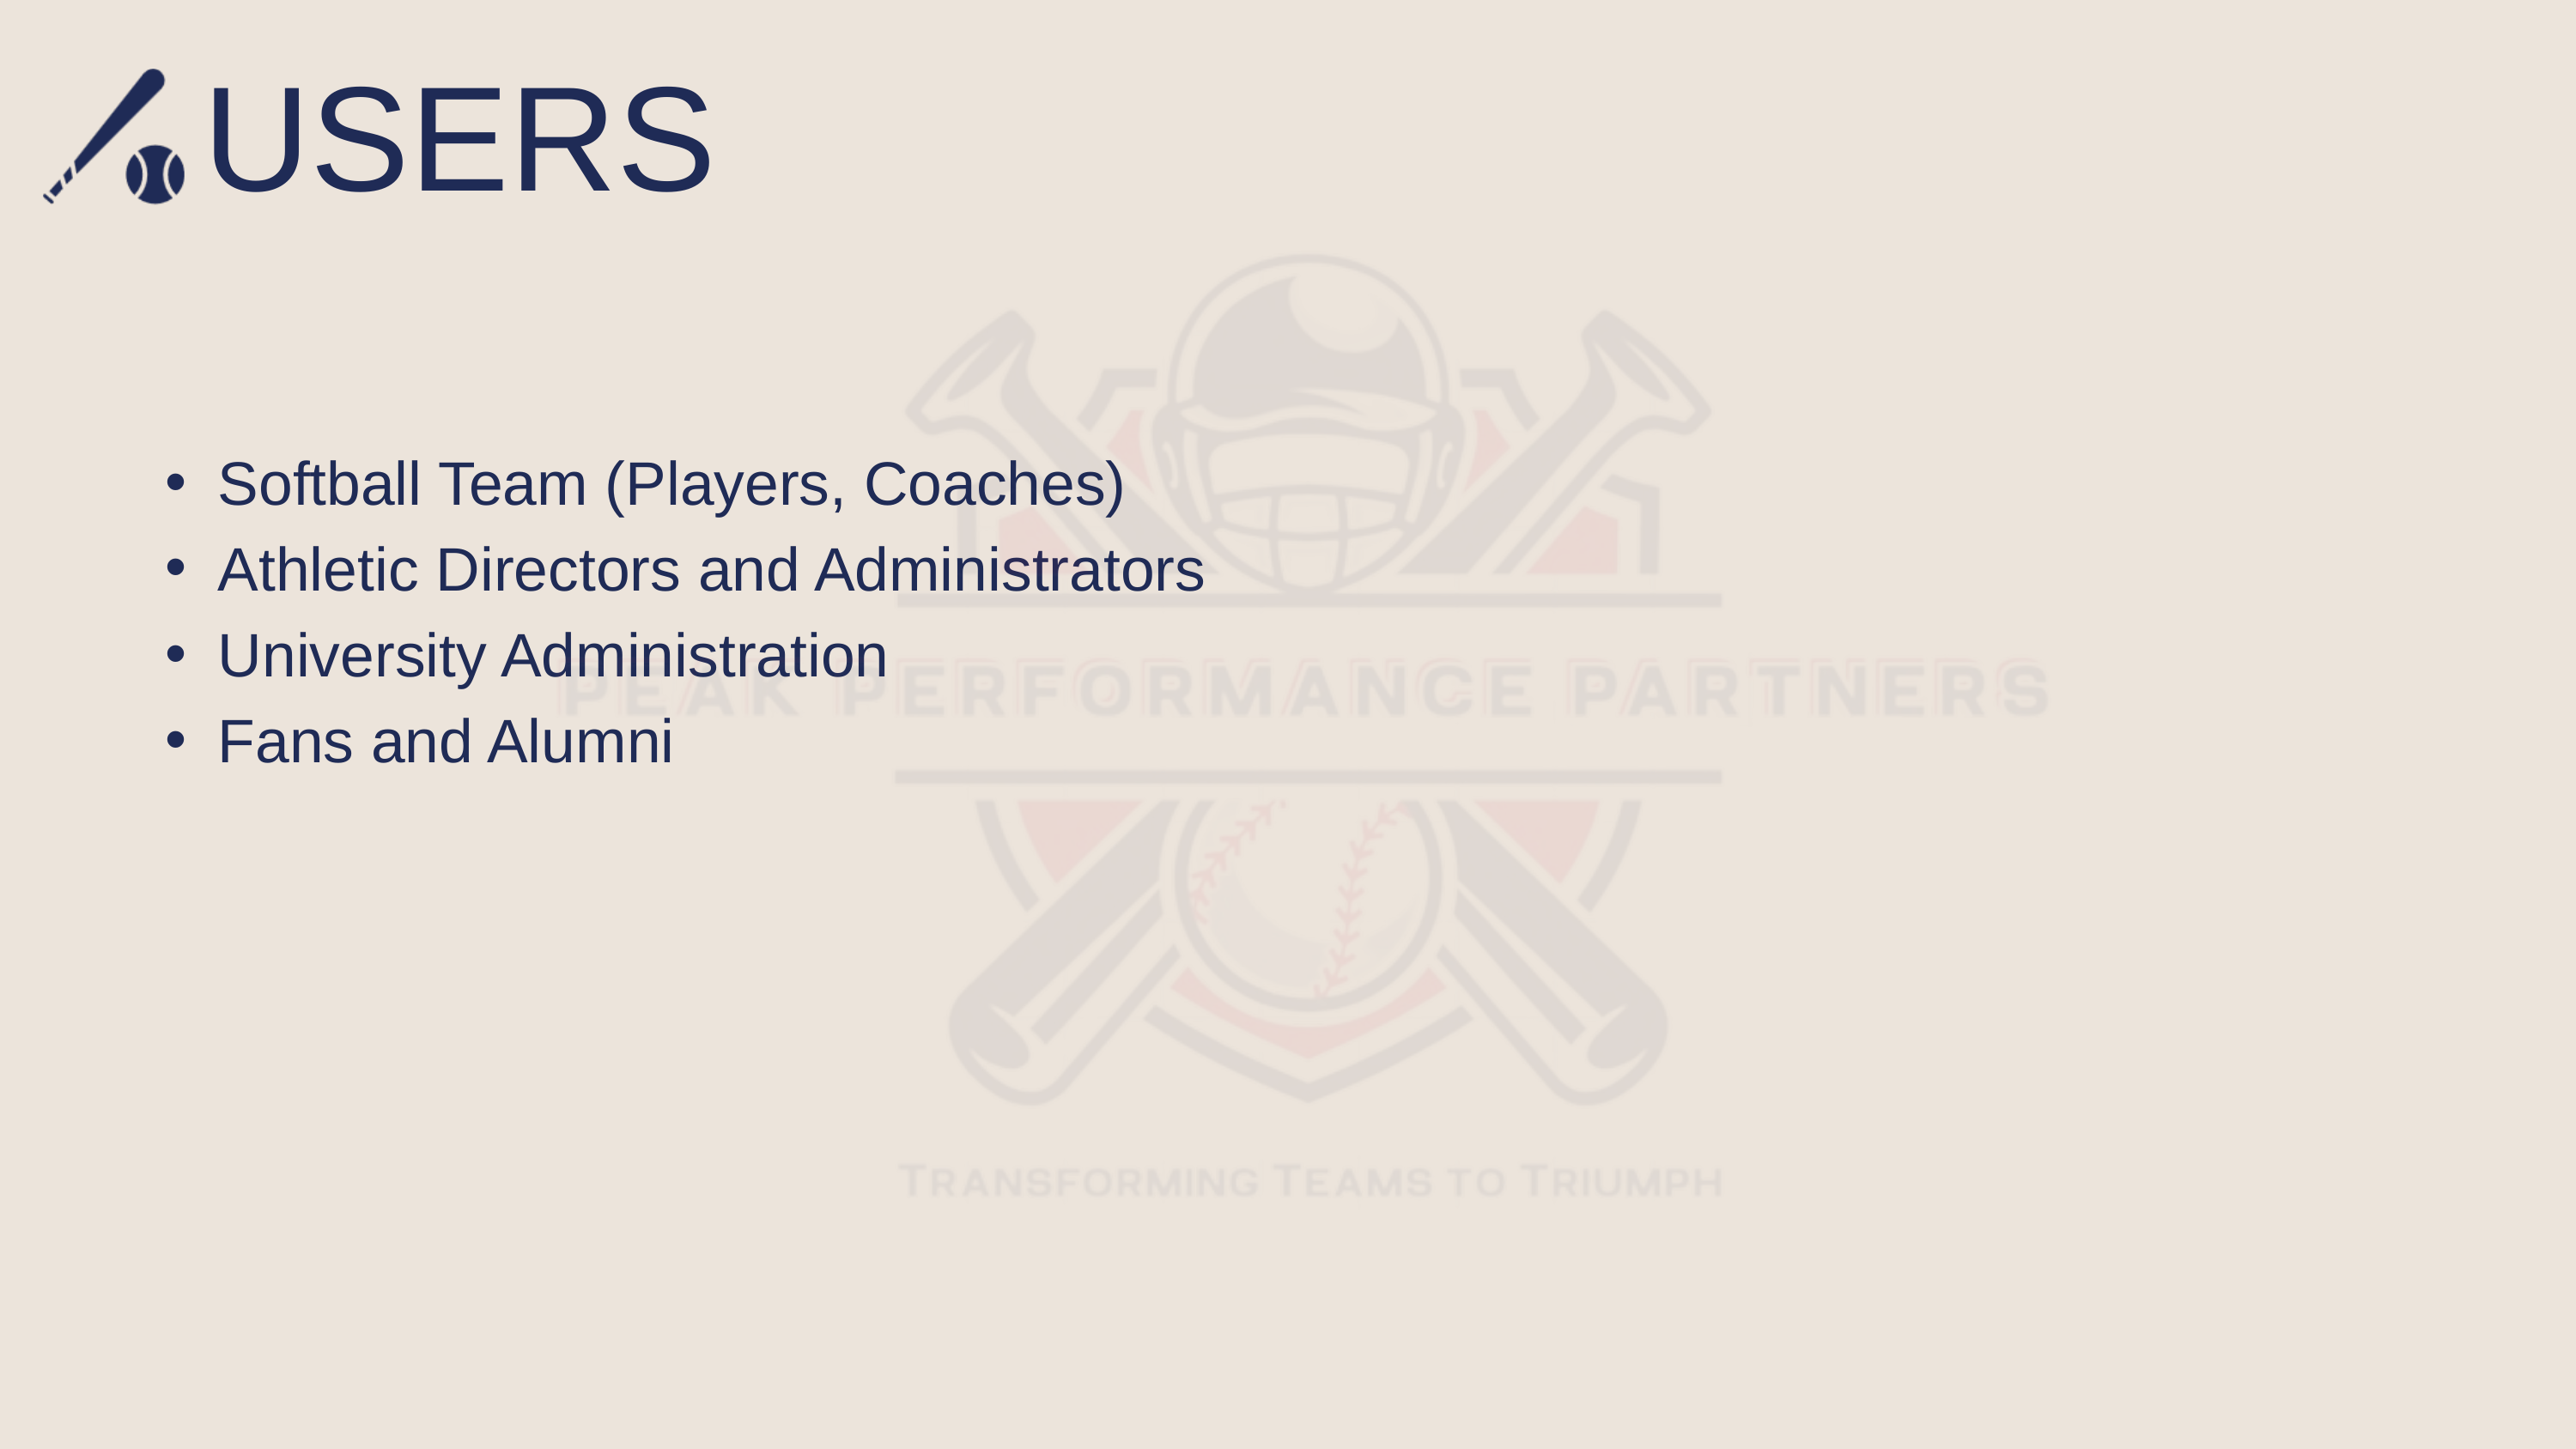

USERS

Softball Team (Players, Coaches)
Athletic Directors and Administrators
University Administration
Fans and Alumni